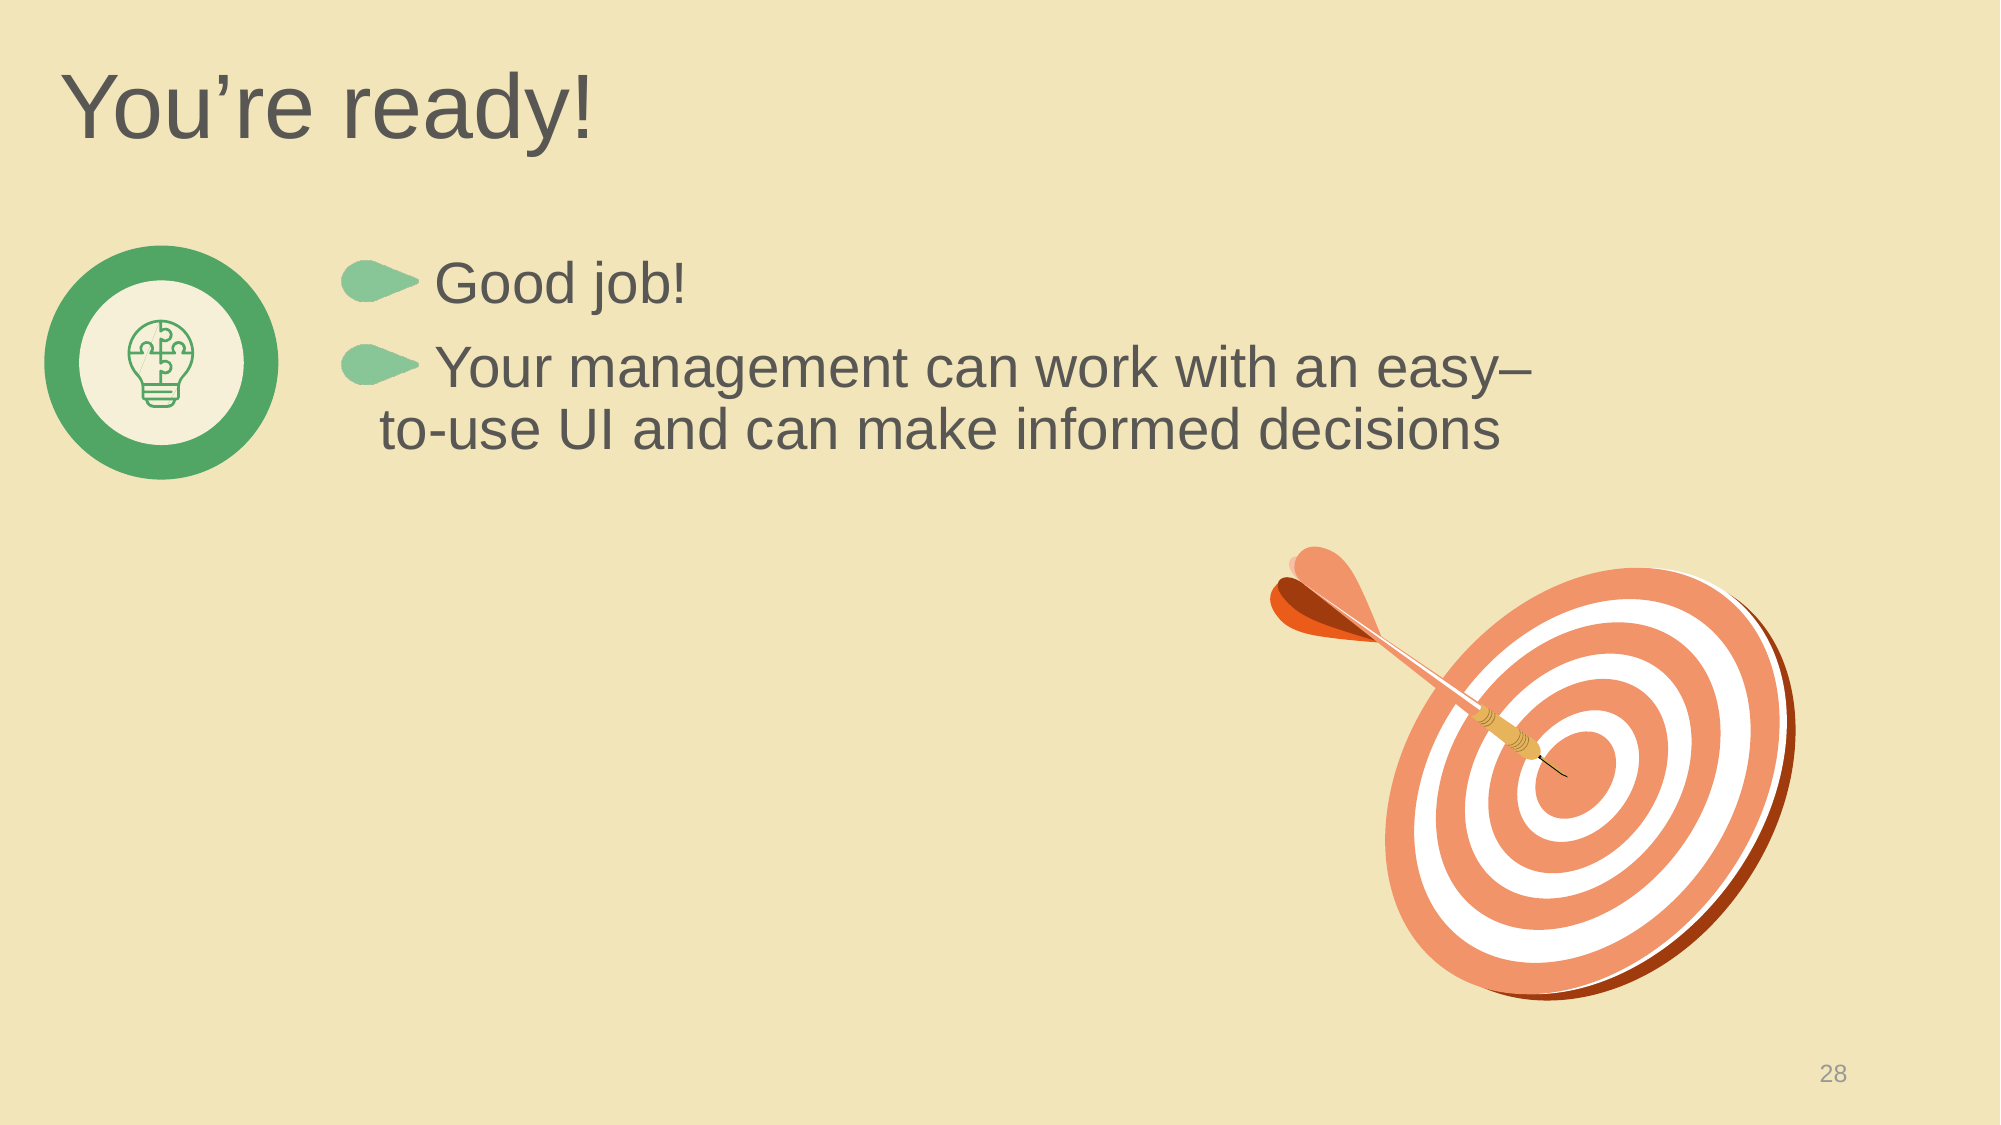

# You’re ready!

 Good job!
 Your management can work with an easy–to-use UI and can make informed decisions

28